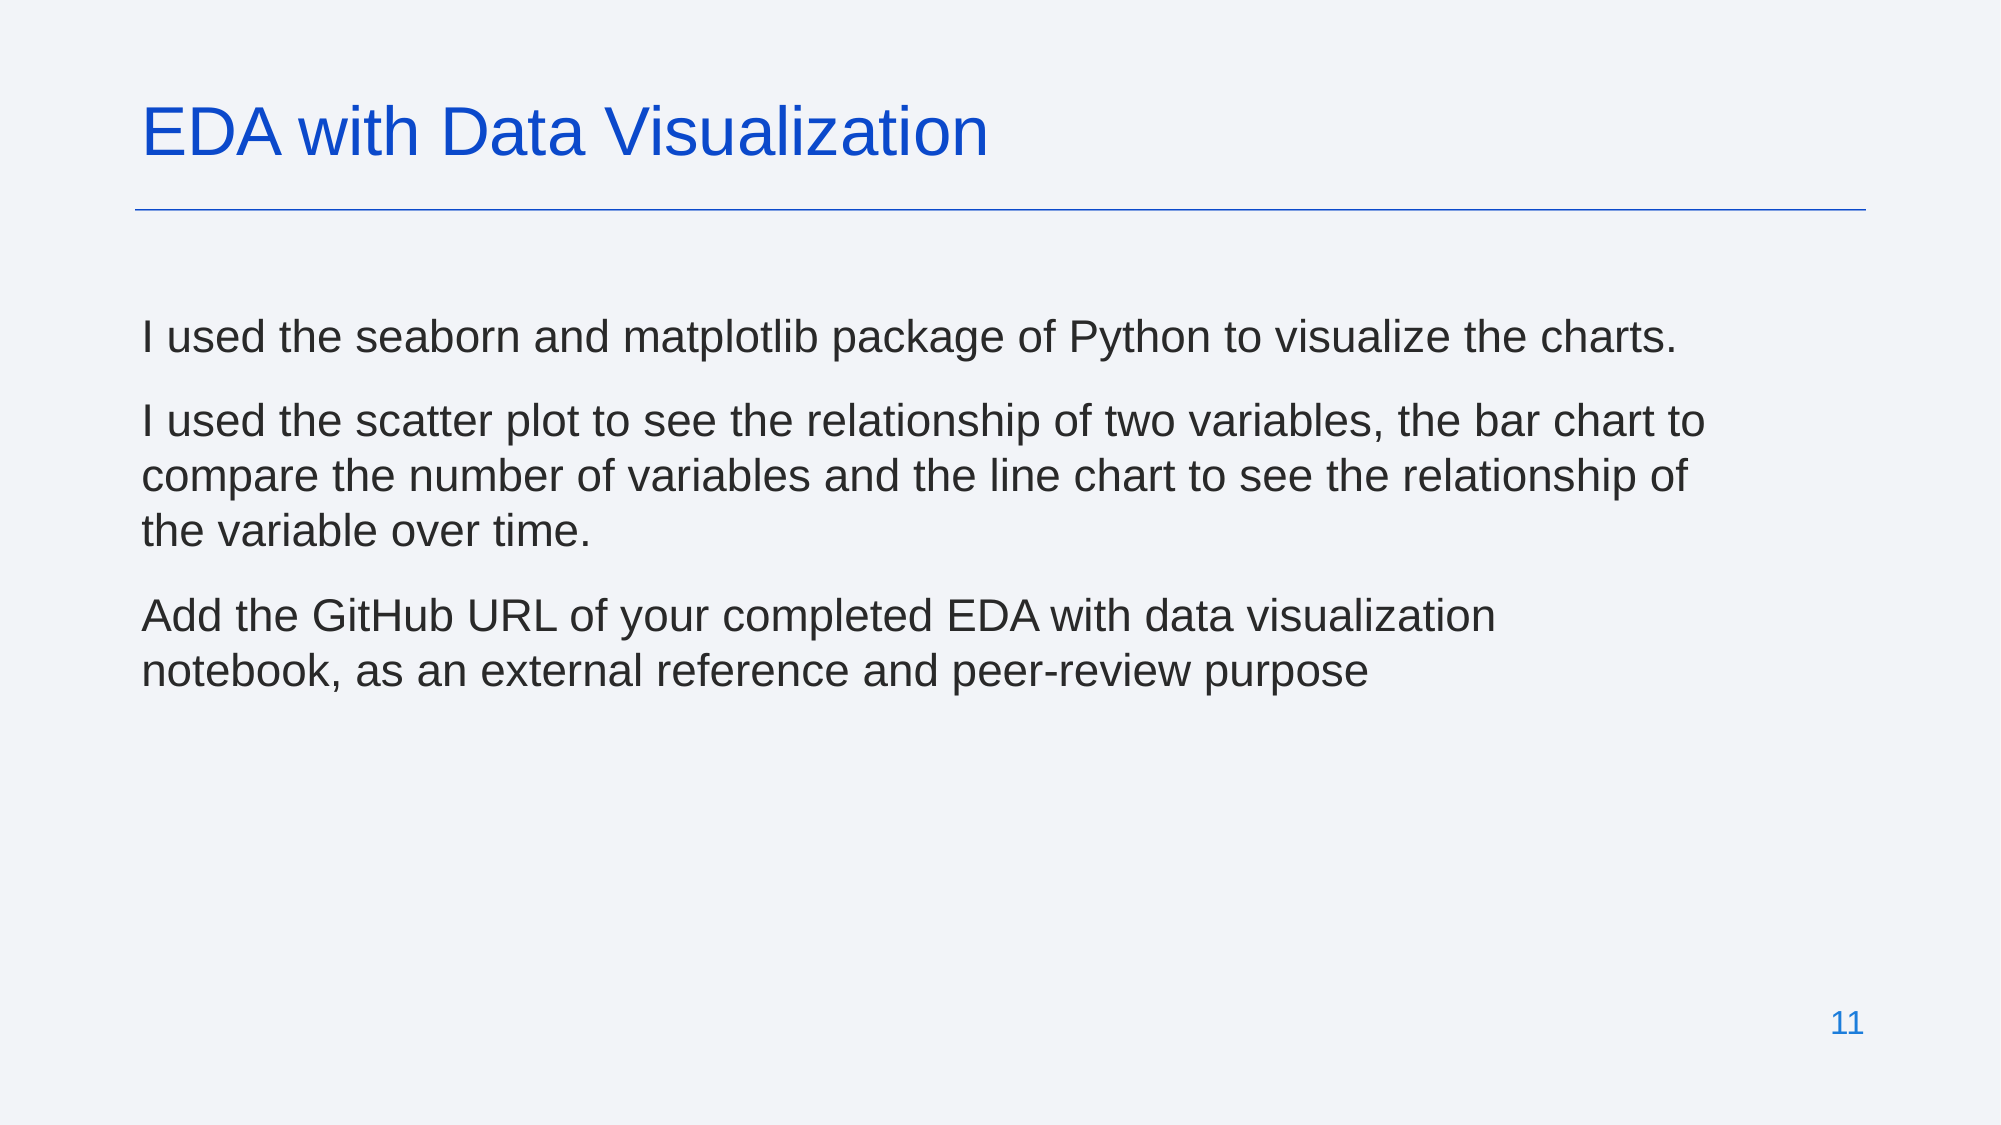

EDA with Data Visualization
I used the seaborn and matplotlib package of Python to visualize the charts.
I used the scatter plot to see the relationship of two variables, the bar chart to compare the number of variables and the line chart to see the relationship of the variable over time.
Add the GitHub URL of your completed EDA with data visualization notebook, as an external reference and peer-review purpose

11